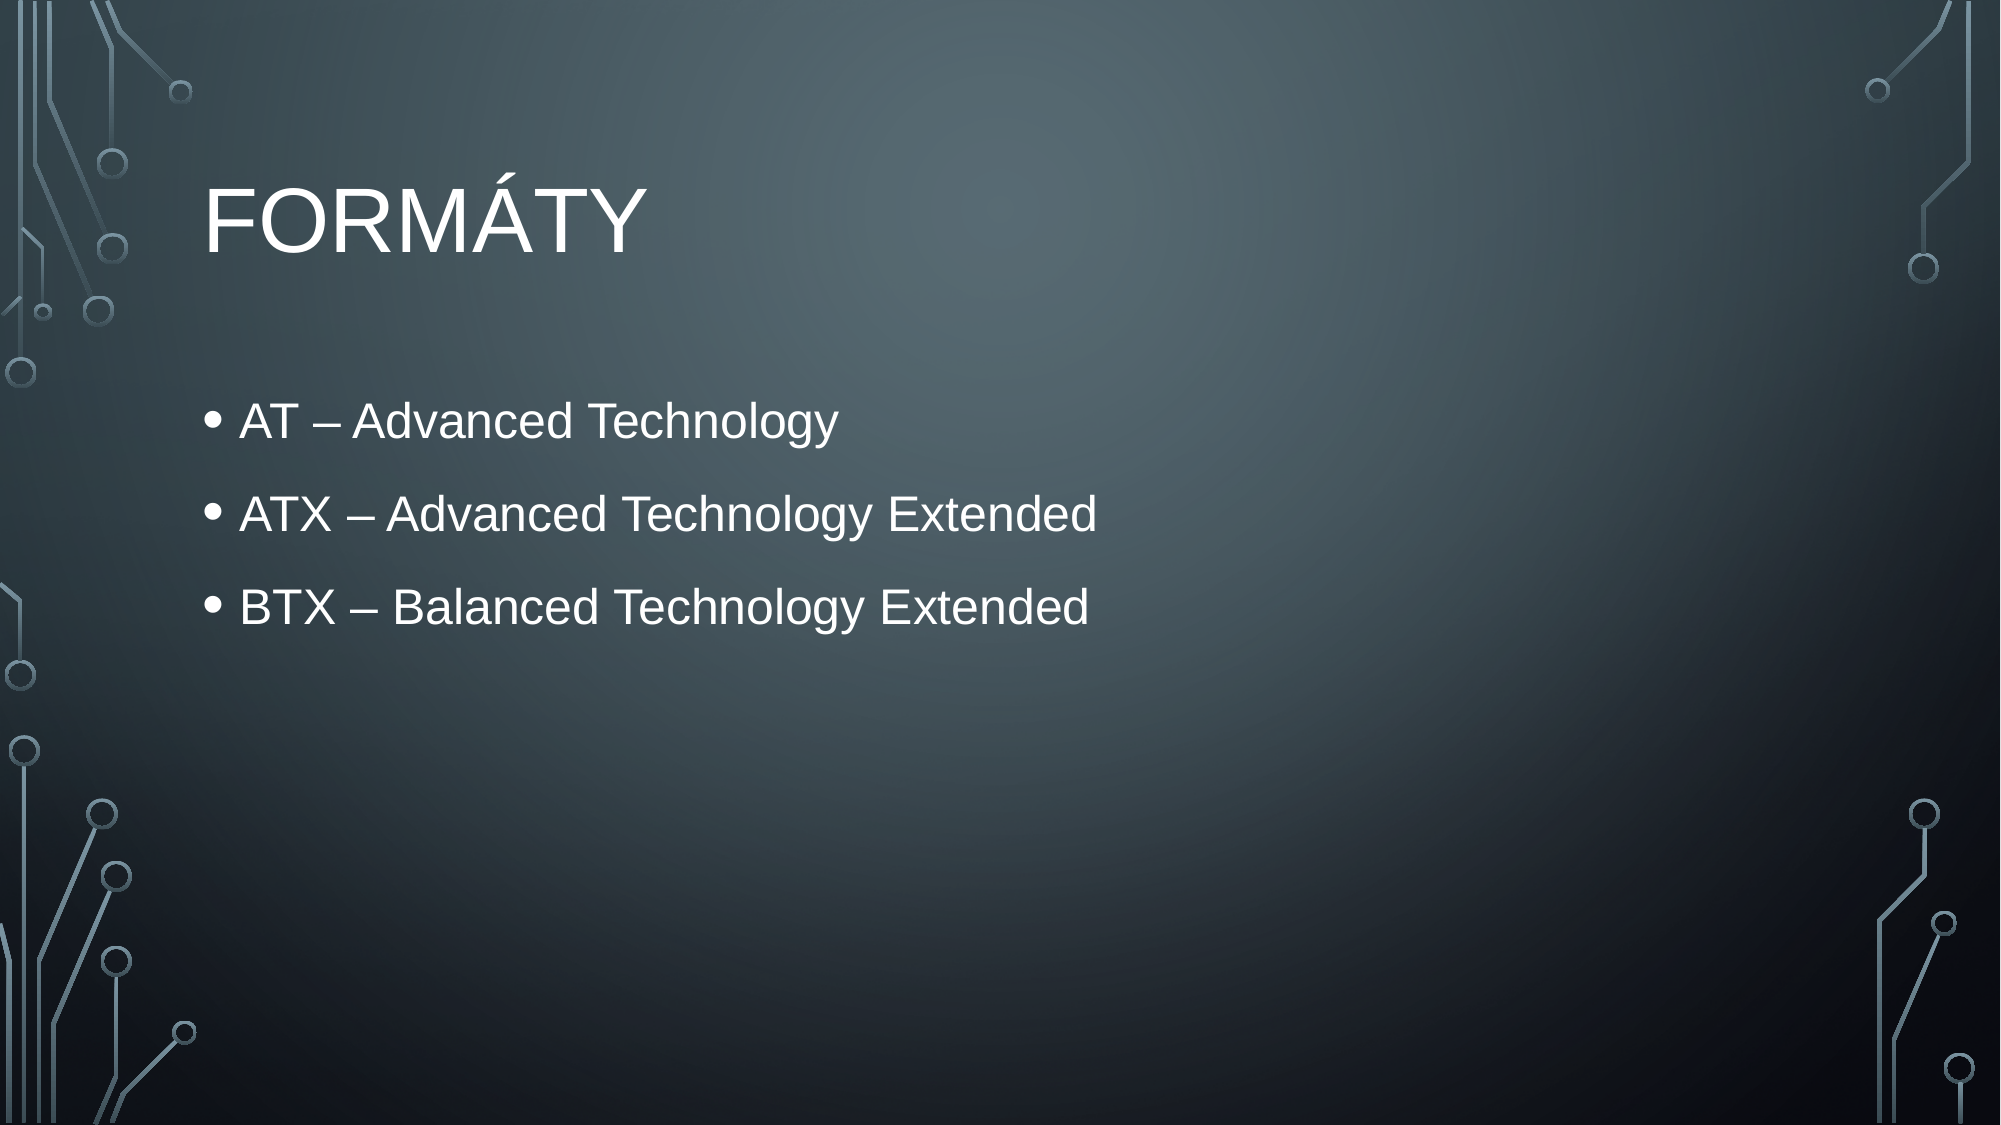

# Formáty
AT – Advanced Technology
ATX – Advanced Technology Extended
BTX – Balanced Technology Extended